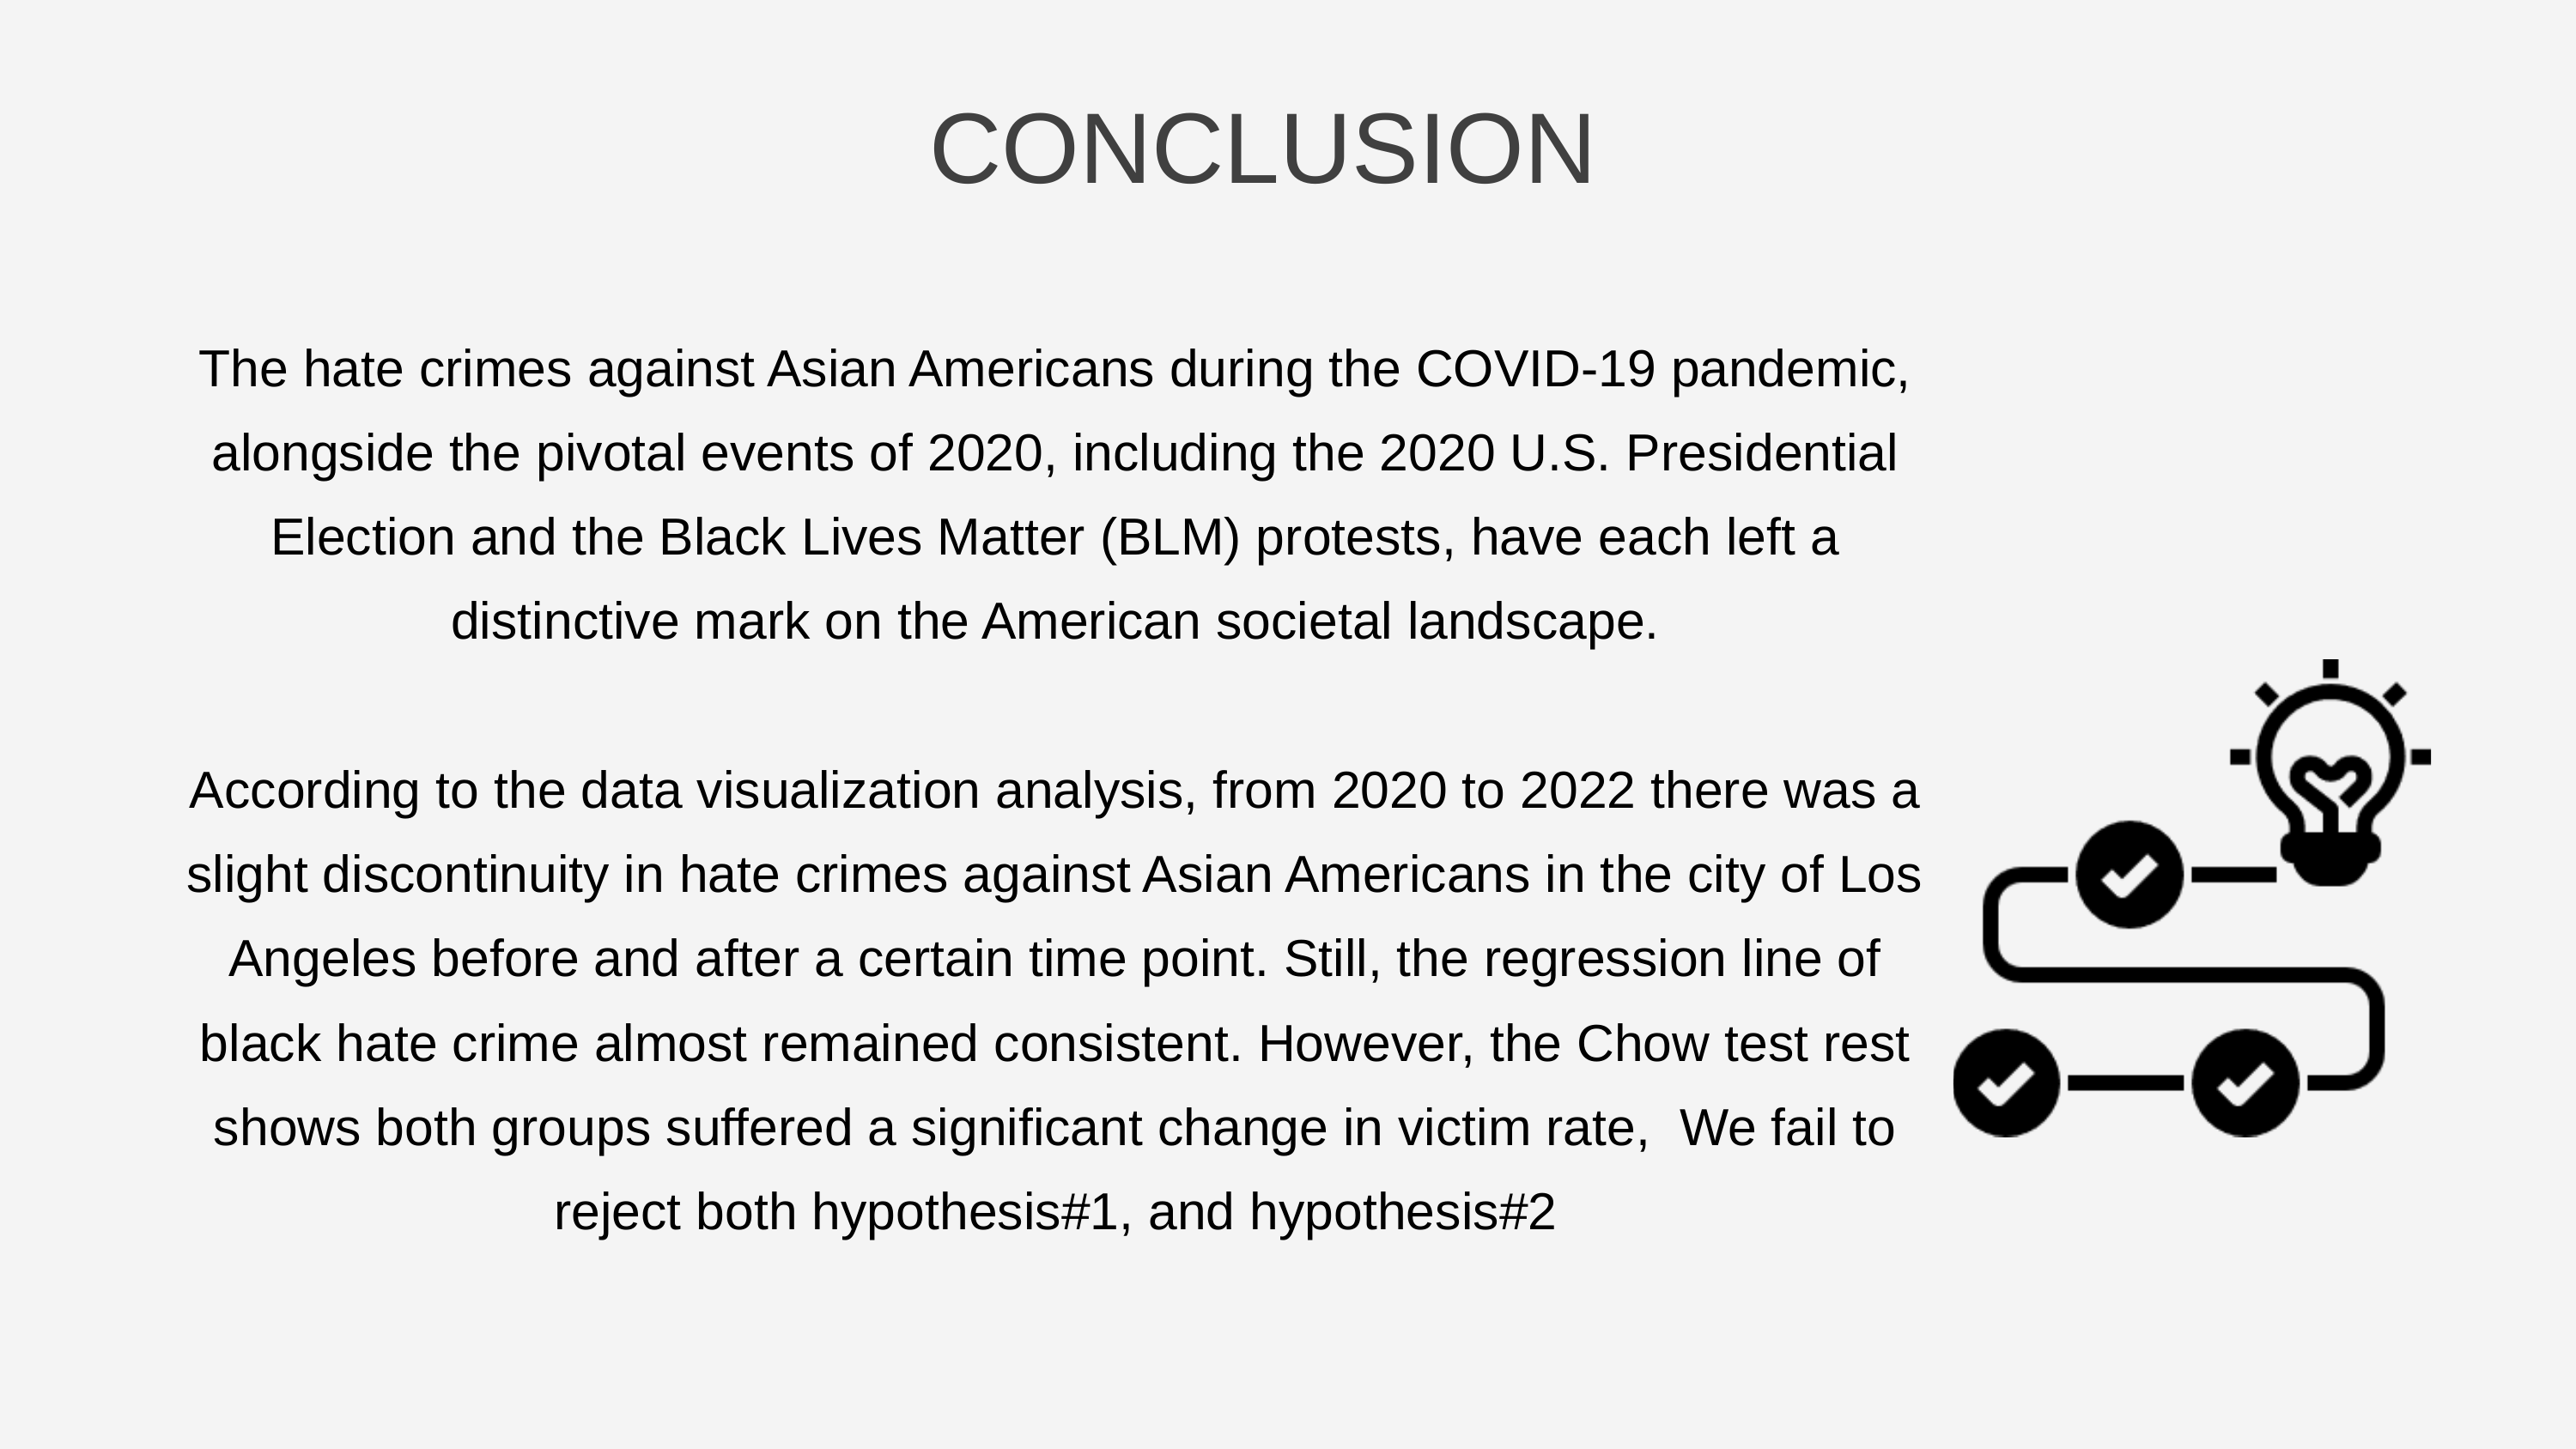

CONCLUSION
The hate crimes against Asian Americans during the COVID-19 pandemic, alongside the pivotal events of 2020, including the 2020 U.S. Presidential Election and the Black Lives Matter (BLM) protests, have each left a distinctive mark on the American societal landscape.

According to the data visualization analysis, from 2020 to 2022 there was a slight discontinuity in hate crimes against Asian Americans in the city of Los Angeles before and after a certain time point. Still, the regression line of black hate crime almost remained consistent. However, the Chow test rest shows both groups suffered a significant change in victim rate,  We fail to reject both hypothesis#1, and hypothesis#2